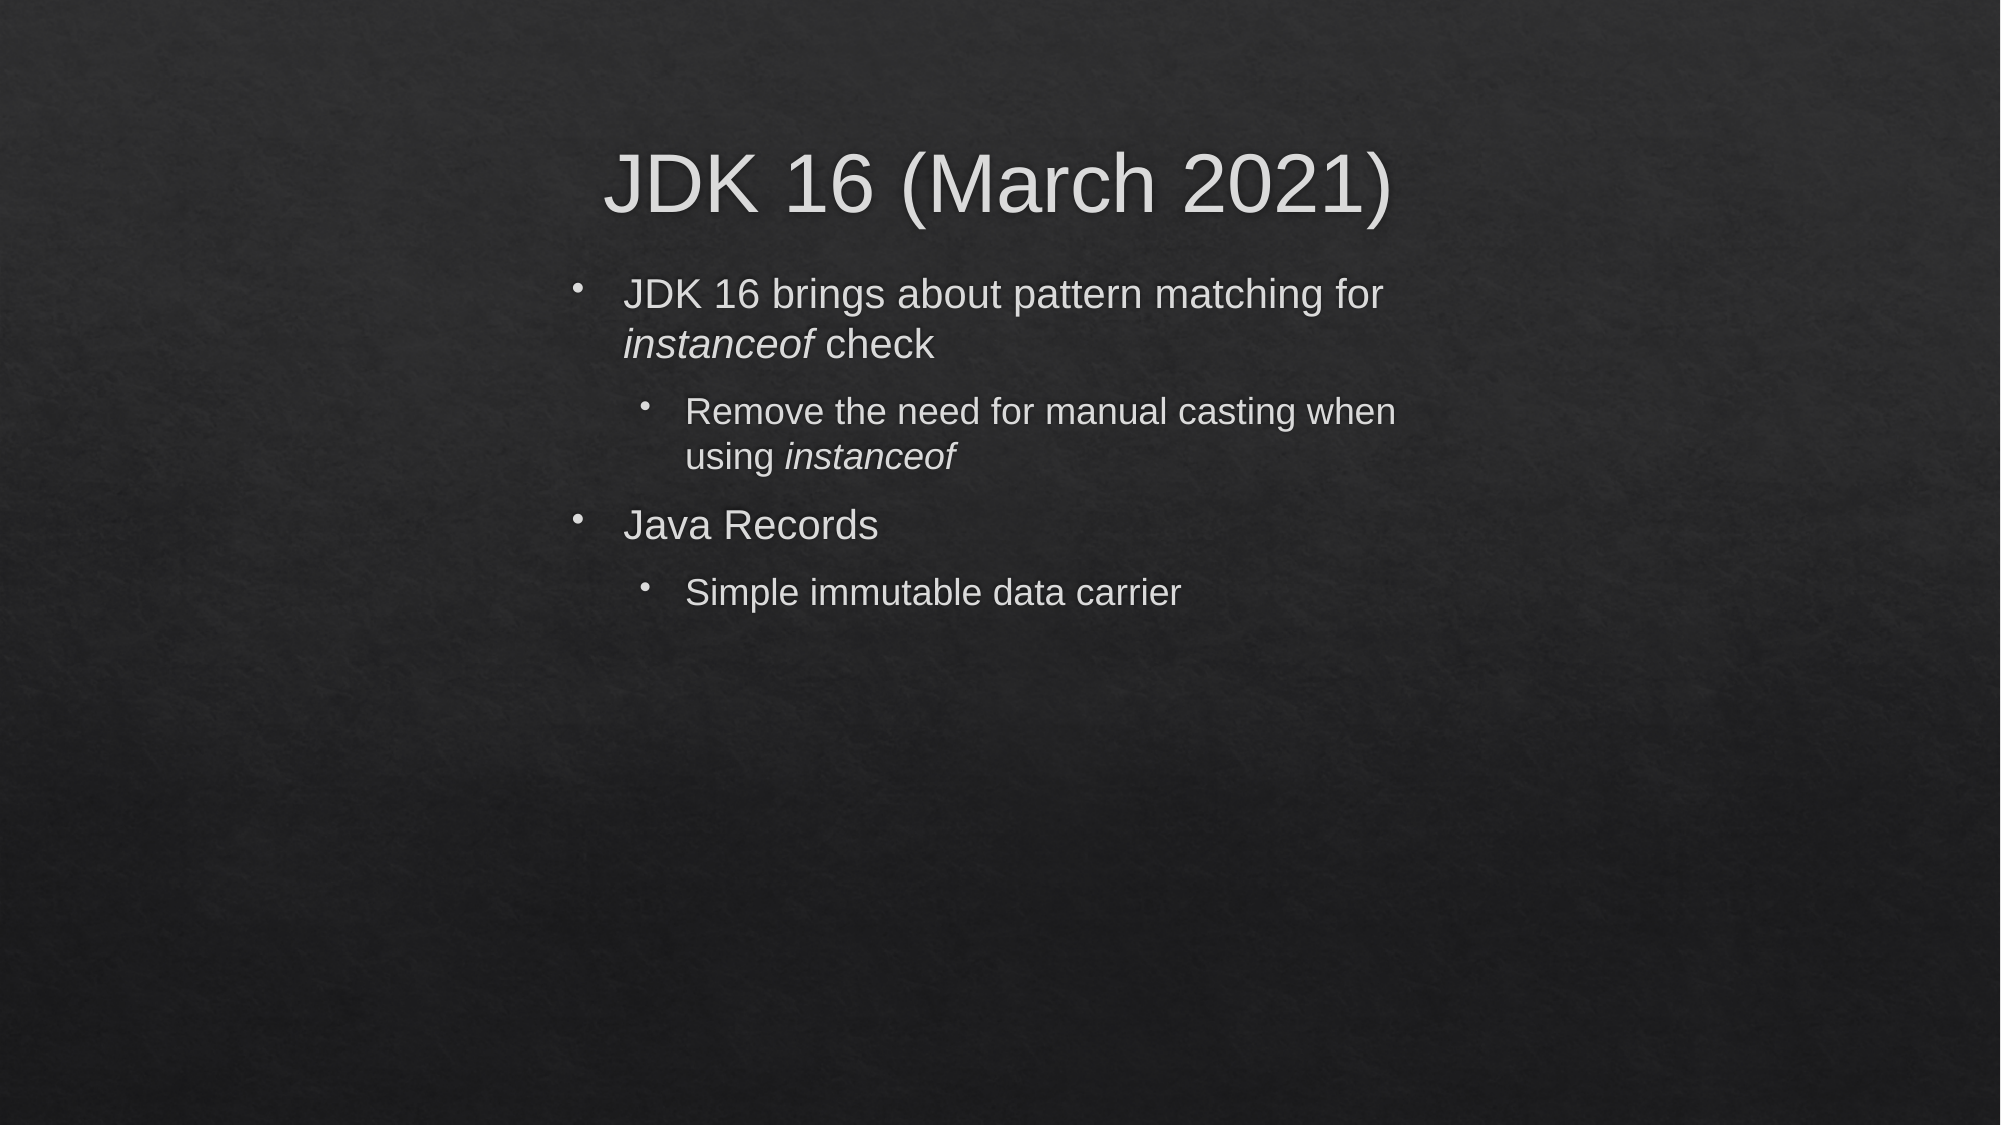

# JDK 16 (March 2021)
JDK 16 brings about pattern matching for instanceof check
Remove the need for manual casting when using instanceof
Java Records
Simple immutable data carrier